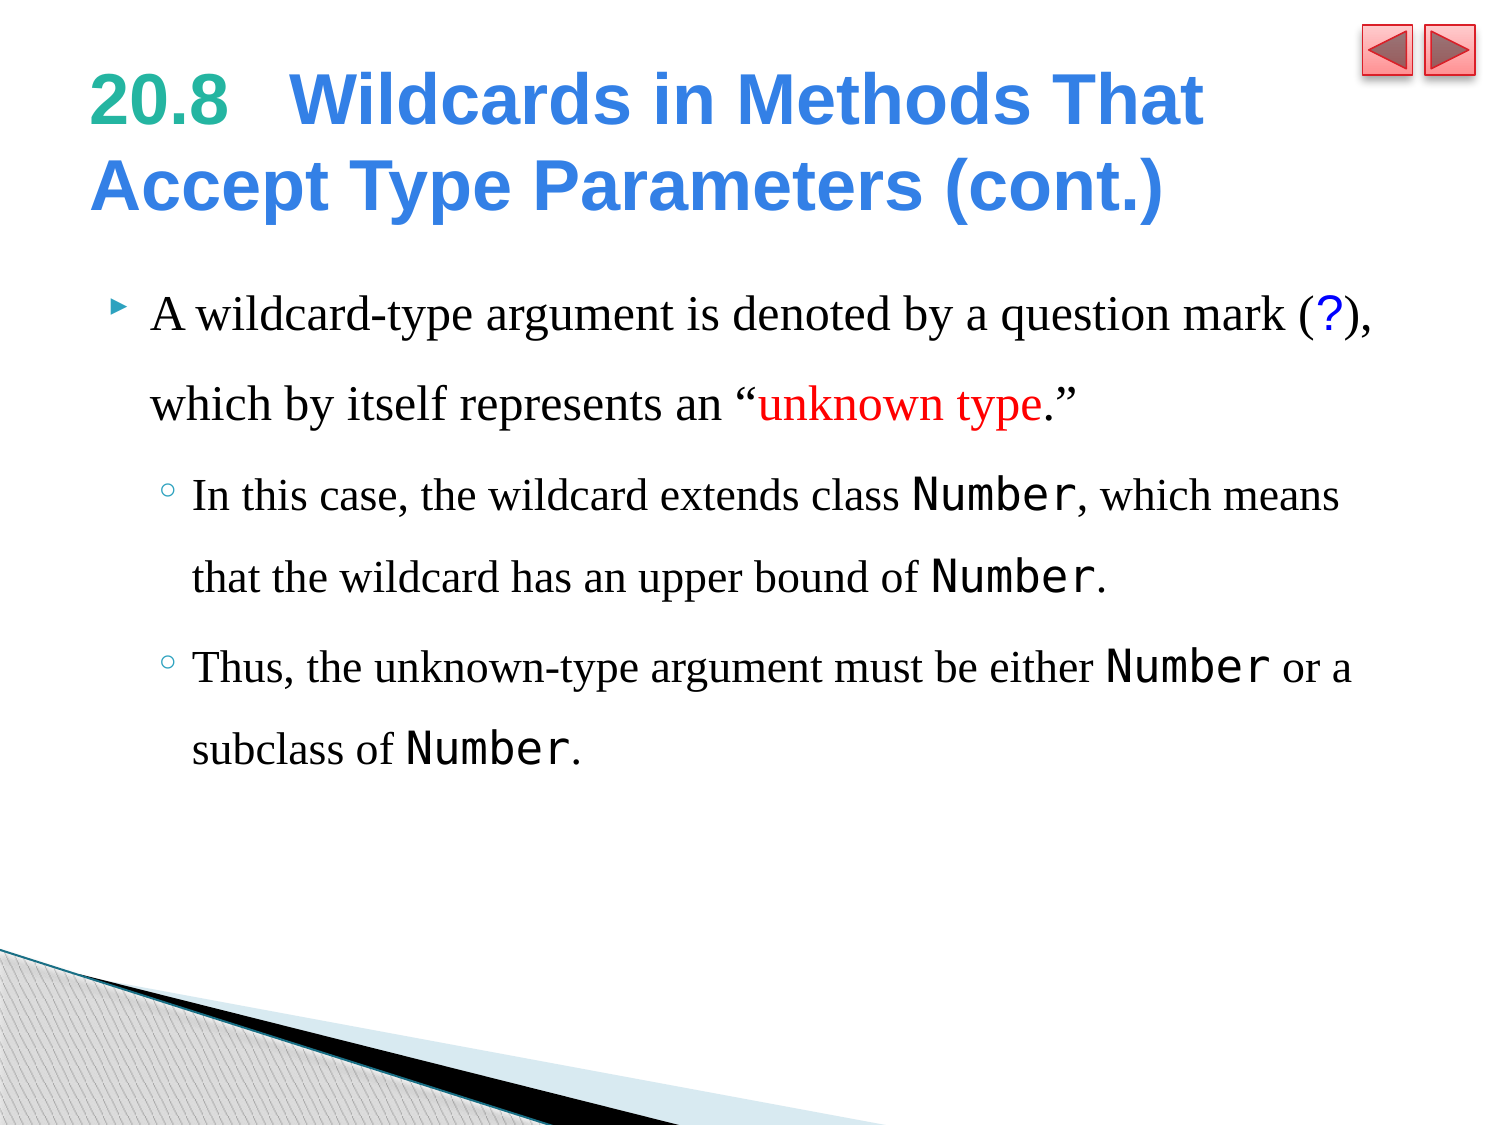

# 20.8   Wildcards in Methods That Accept Type Parameters (cont.)
A wildcard-type argument is denoted by a question mark (?), which by itself represents an “unknown type.”
In this case, the wildcard extends class Number, which means that the wildcard has an upper bound of Number.
Thus, the unknown-type argument must be either Number or a subclass of Number.